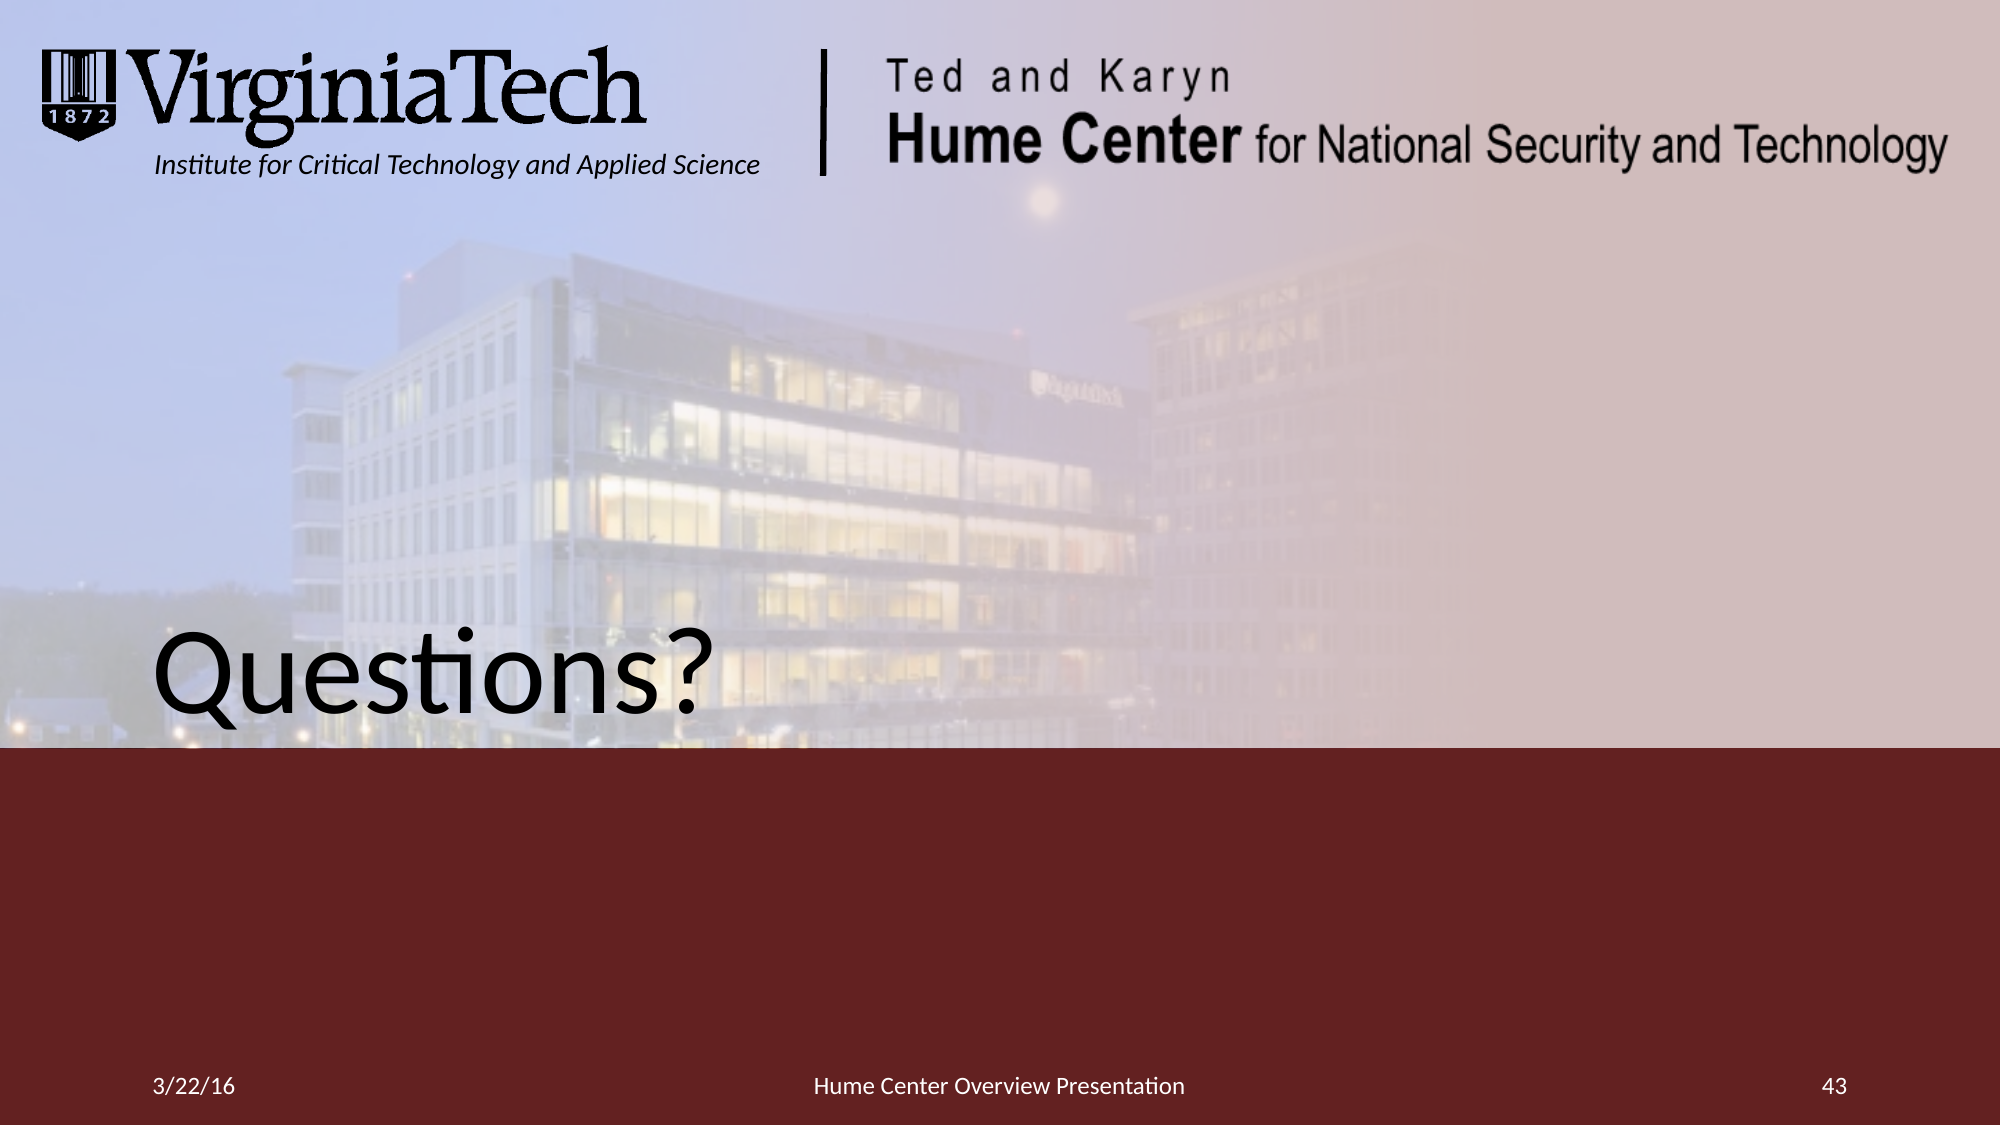

# Questions?

3/22/16
Hume Center Overview Presentation
43